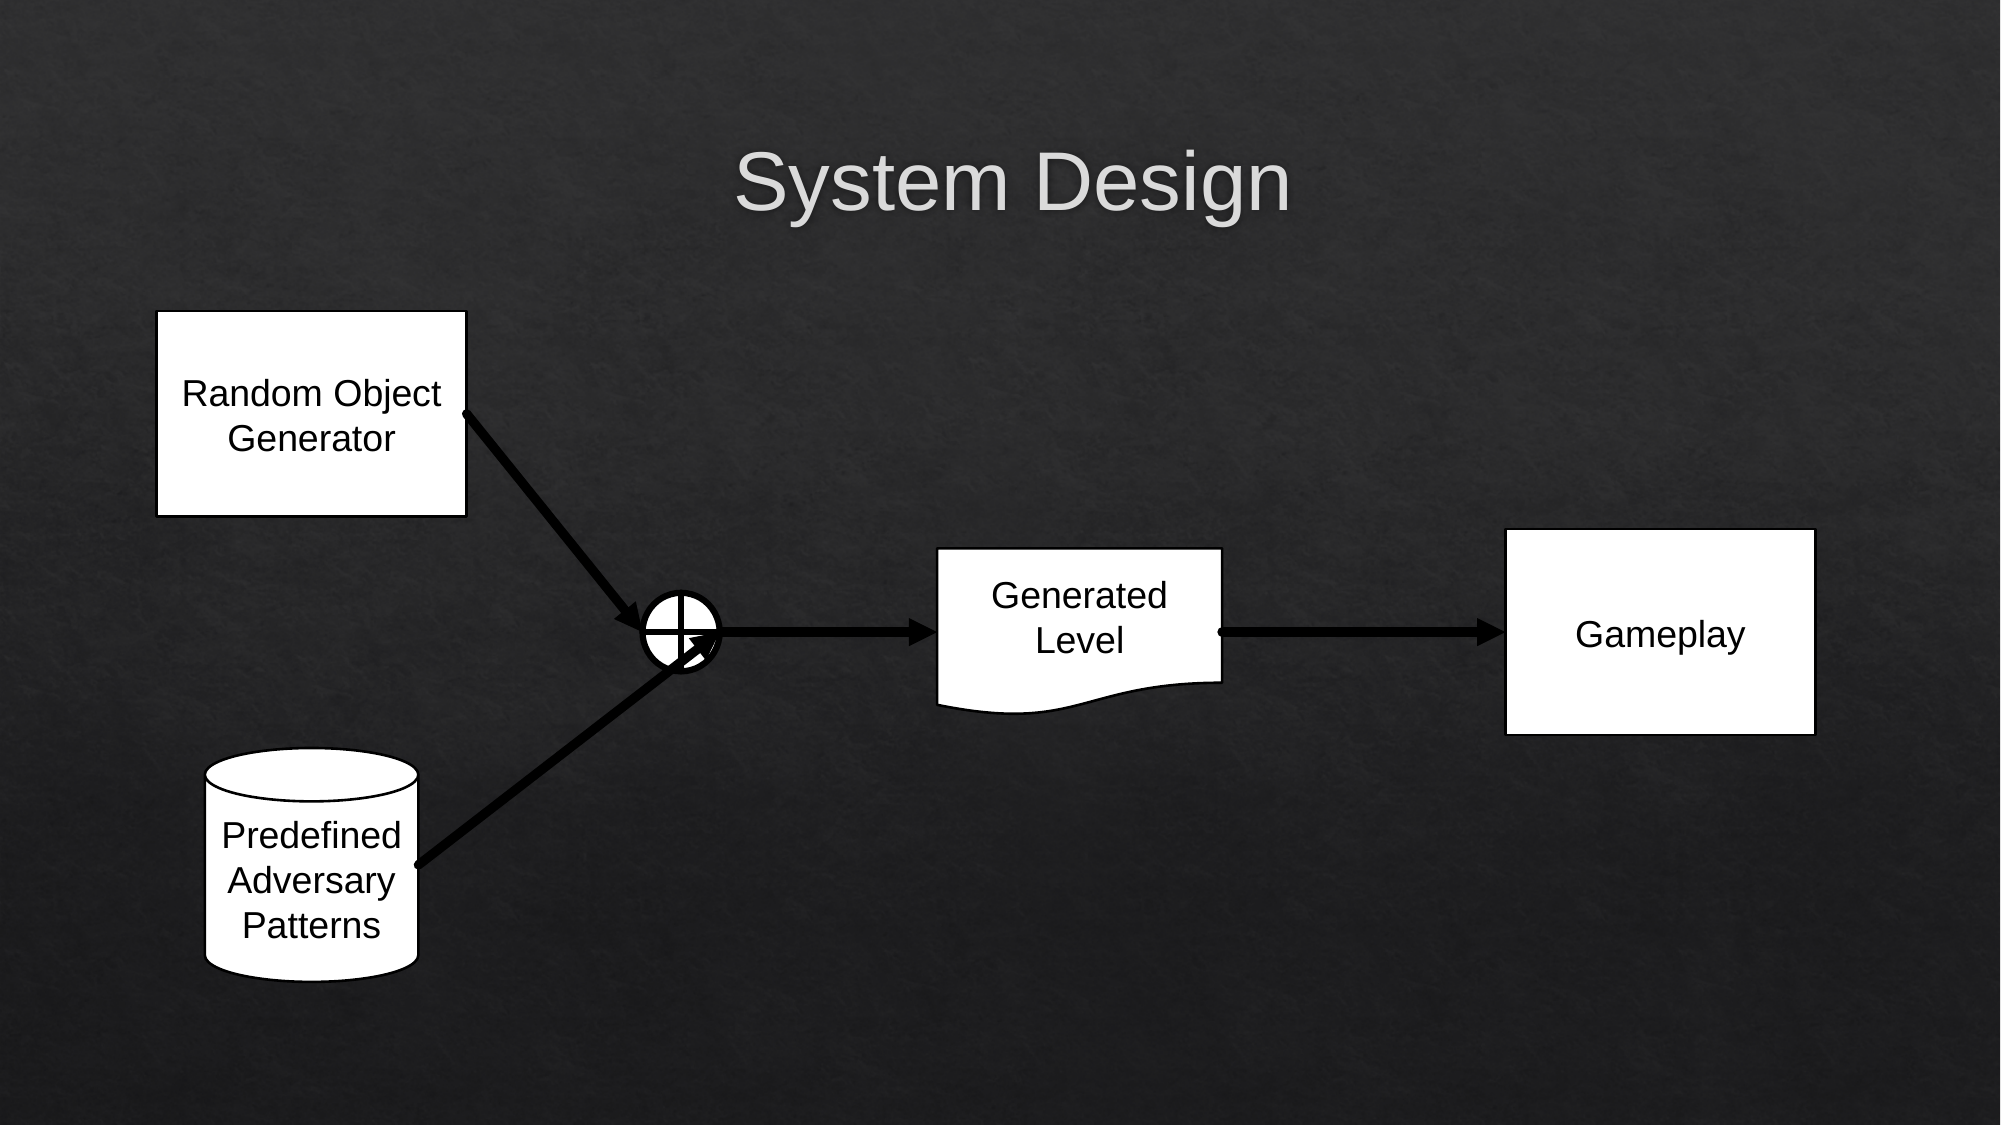

# System Design
Random Object Generator
Gameplay
Generated Level

Predefined Adversary Patterns